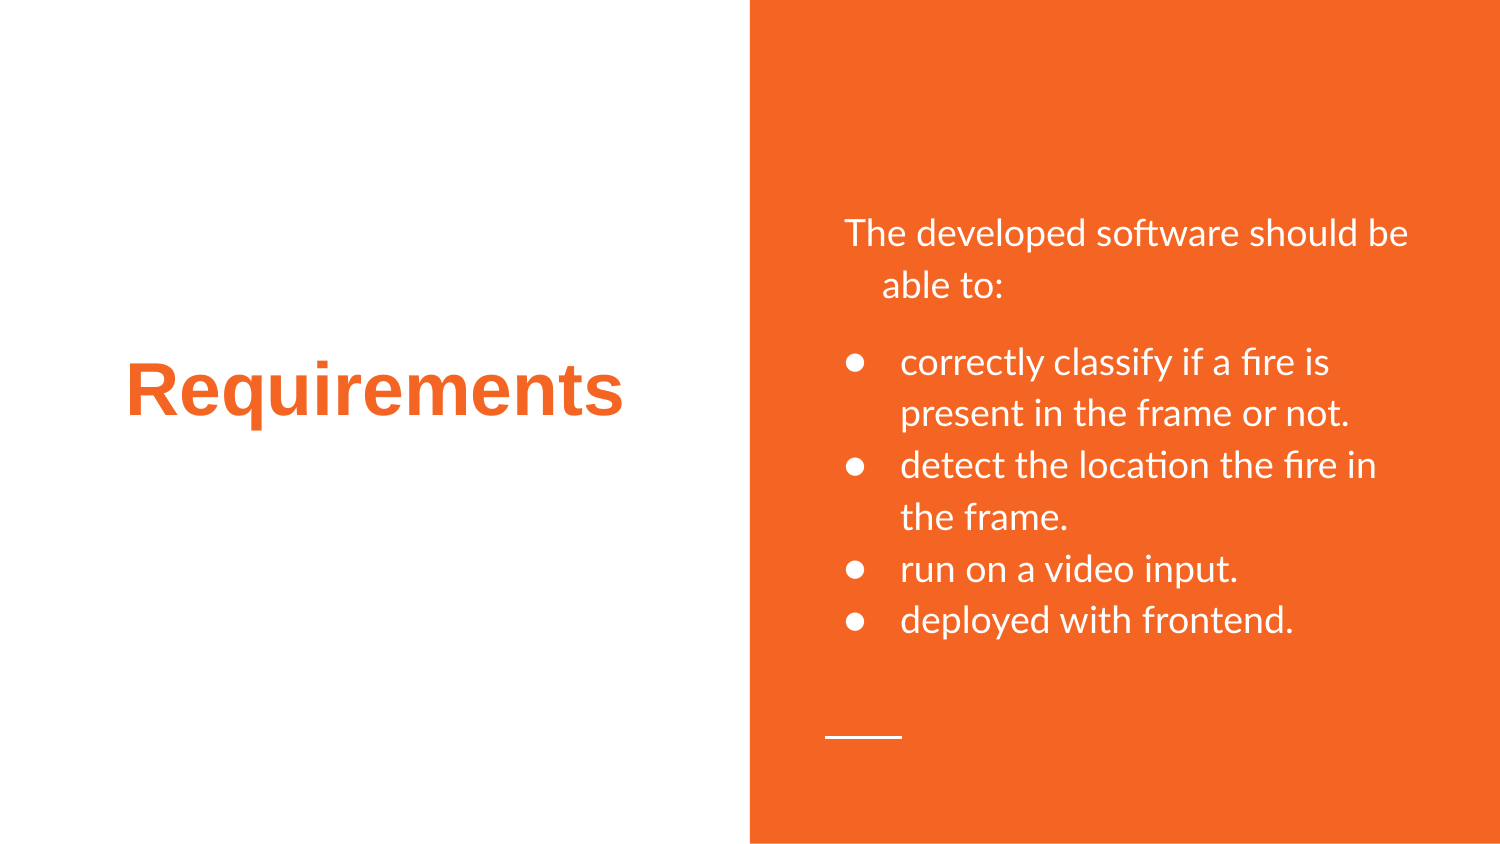

The developed software should be      able to:
correctly classify if a fire is present in the frame or not.
detect the location the fire in the frame.
run on a video input.
deployed with frontend.
# Requirements